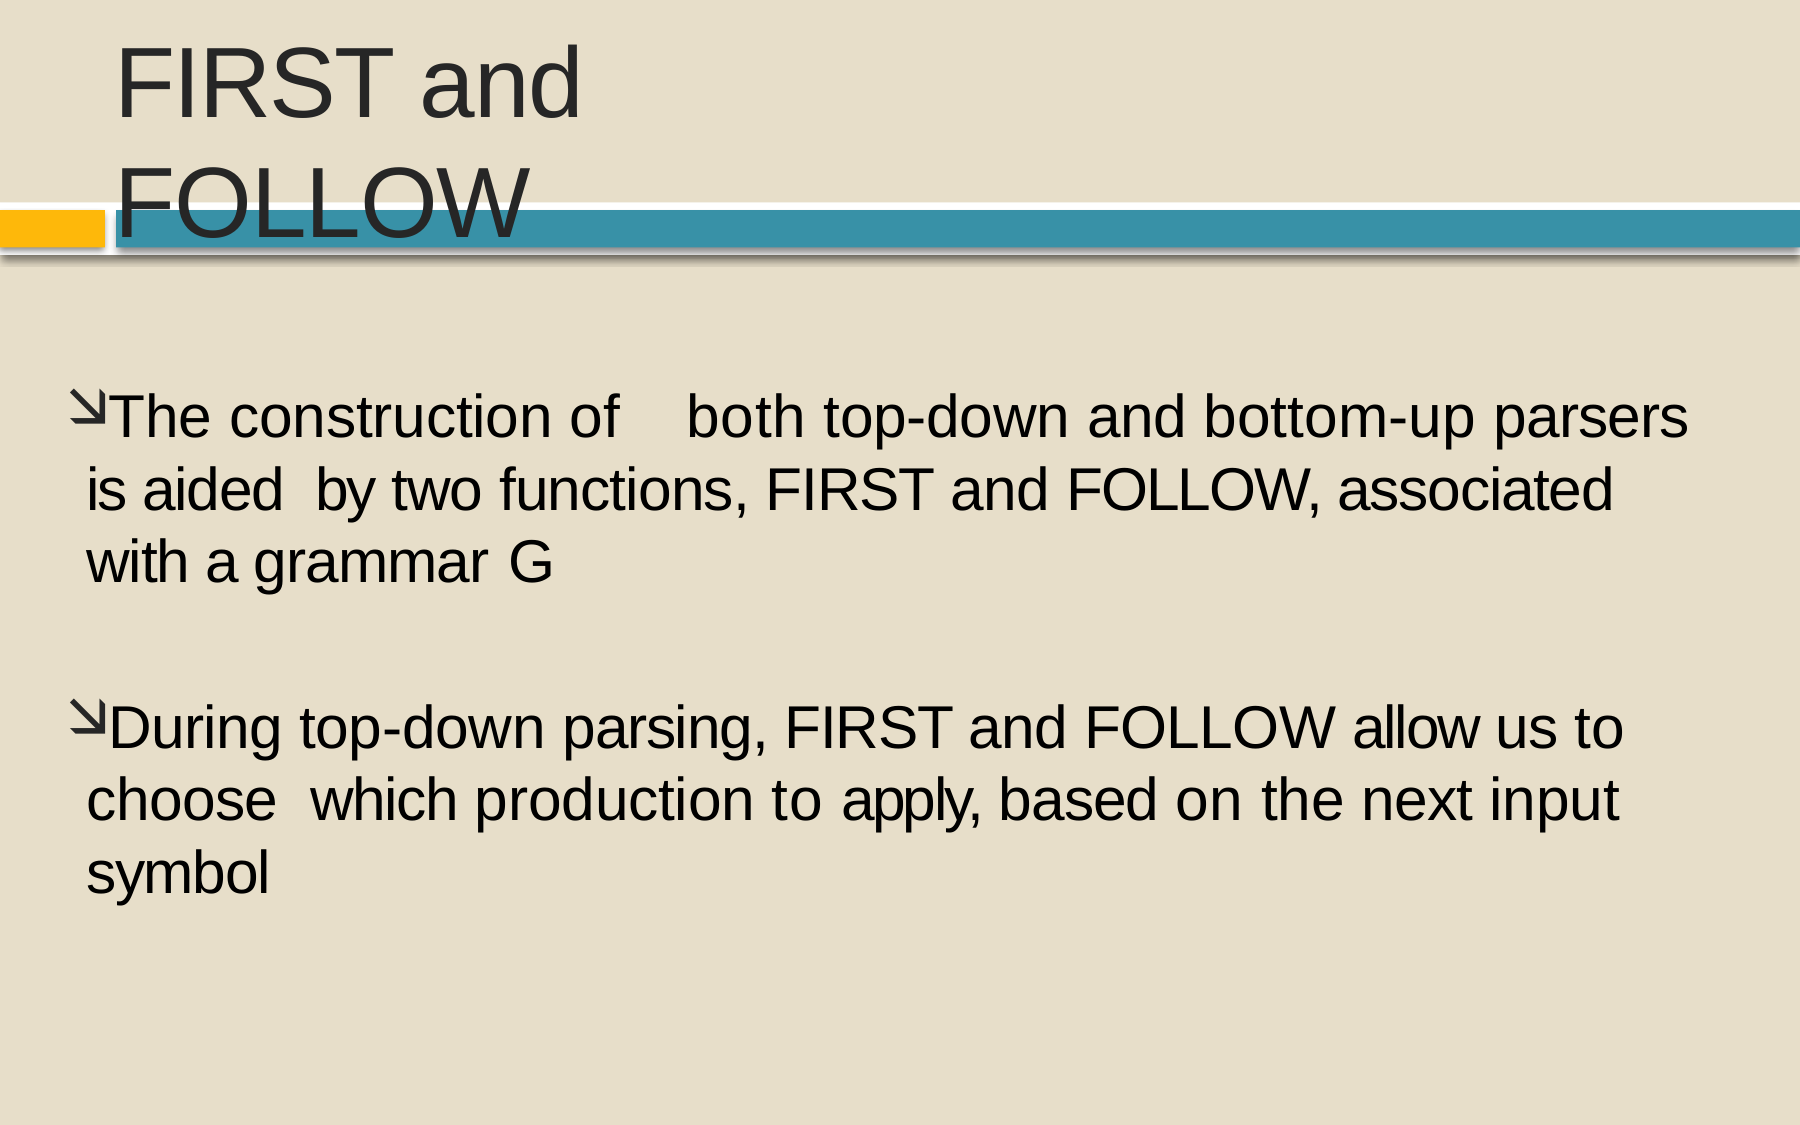

# FIRST and FOLLOW
The construction of	both top-down and bottom-up parsers is aided  by two functions, FIRST and FOLLOW, associated with a grammar G

During top-down parsing, FIRST and FOLLOW allow us to choose  which production to apply, based on the next input symbol